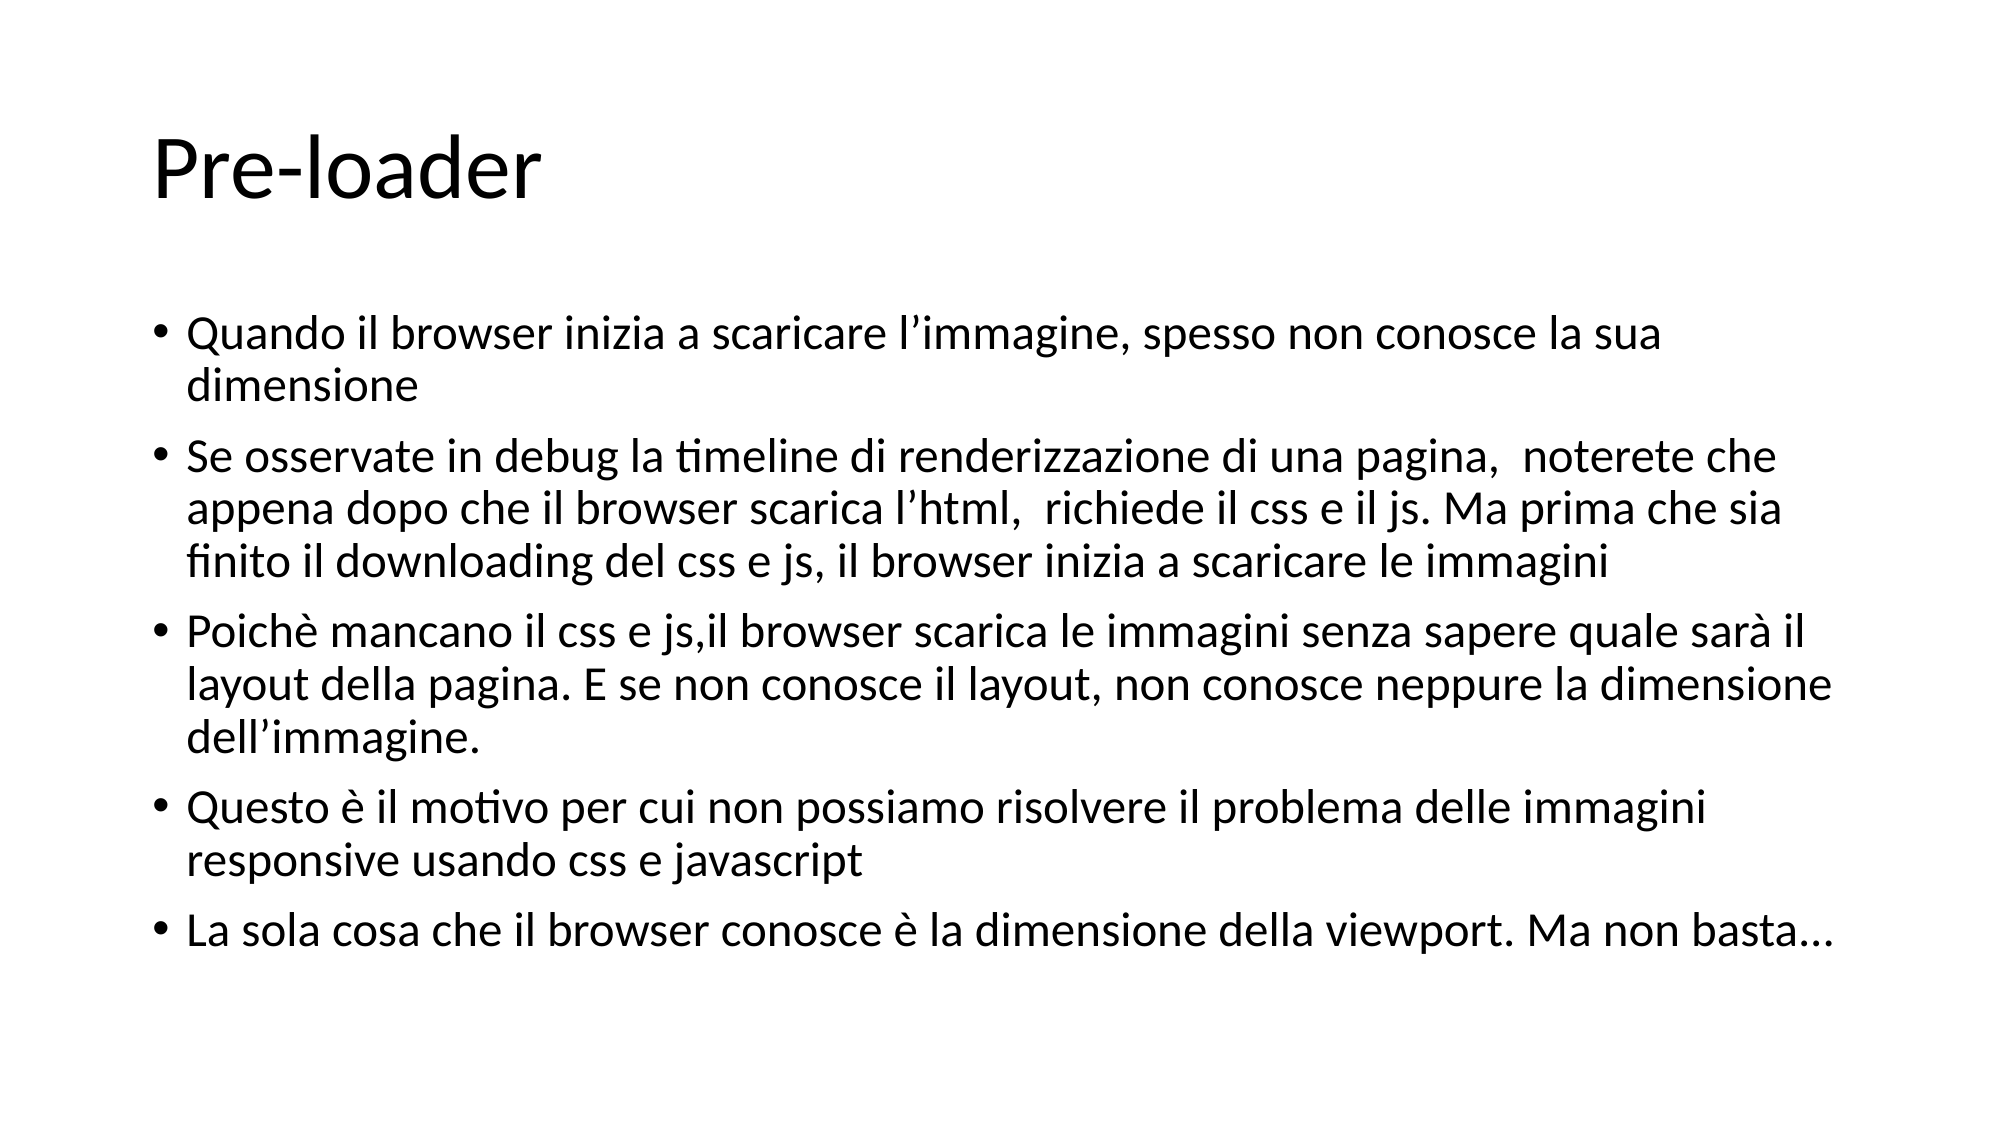

# Pre-loader
Quando il browser inizia a scaricare l’immagine, spesso non conosce la sua dimensione
Se osservate in debug la timeline di renderizzazione di una pagina,  noterete che appena dopo che il browser scarica l’html,  richiede il css e il js. Ma prima che sia finito il downloading del css e js, il browser inizia a scaricare le immagini
Poichè mancano il css e js,il browser scarica le immagini senza sapere quale sarà il layout della pagina. E se non conosce il layout, non conosce neppure la dimensione dell’immagine.
Questo è il motivo per cui non possiamo risolvere il problema delle immagini responsive usando css e javascript
La sola cosa che il browser conosce è la dimensione della viewport. Ma non basta...